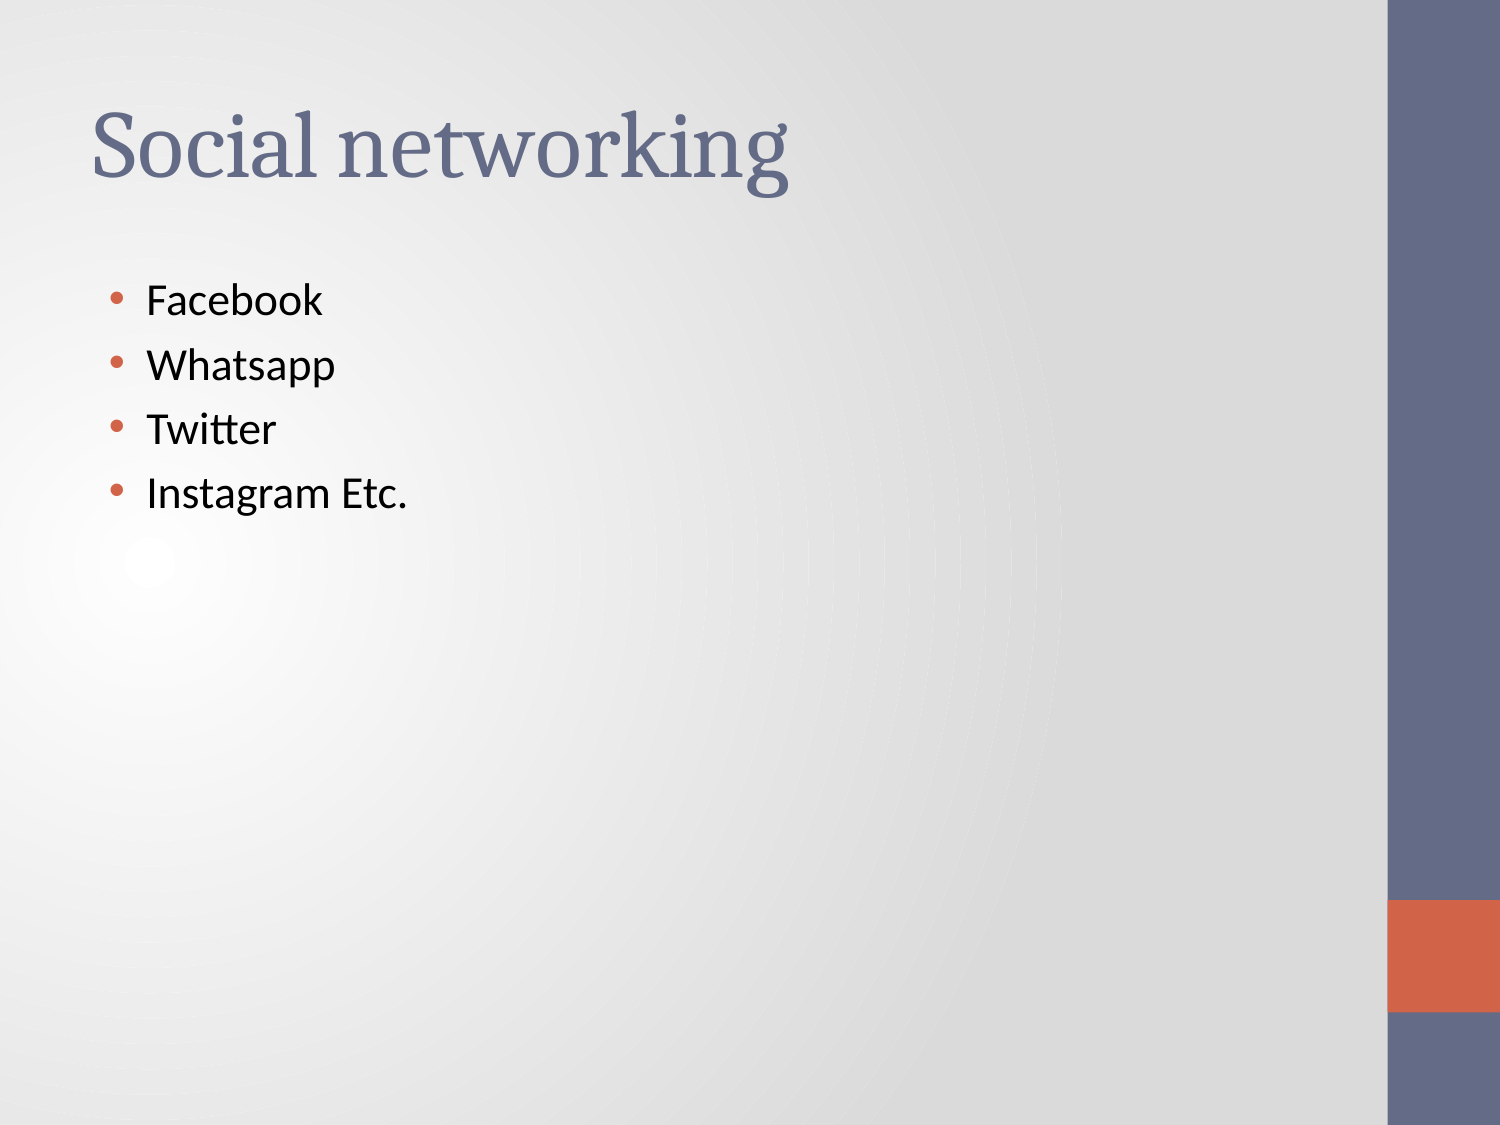

# Social networking
Facebook
Whatsapp
Twitter
Instagram Etc.